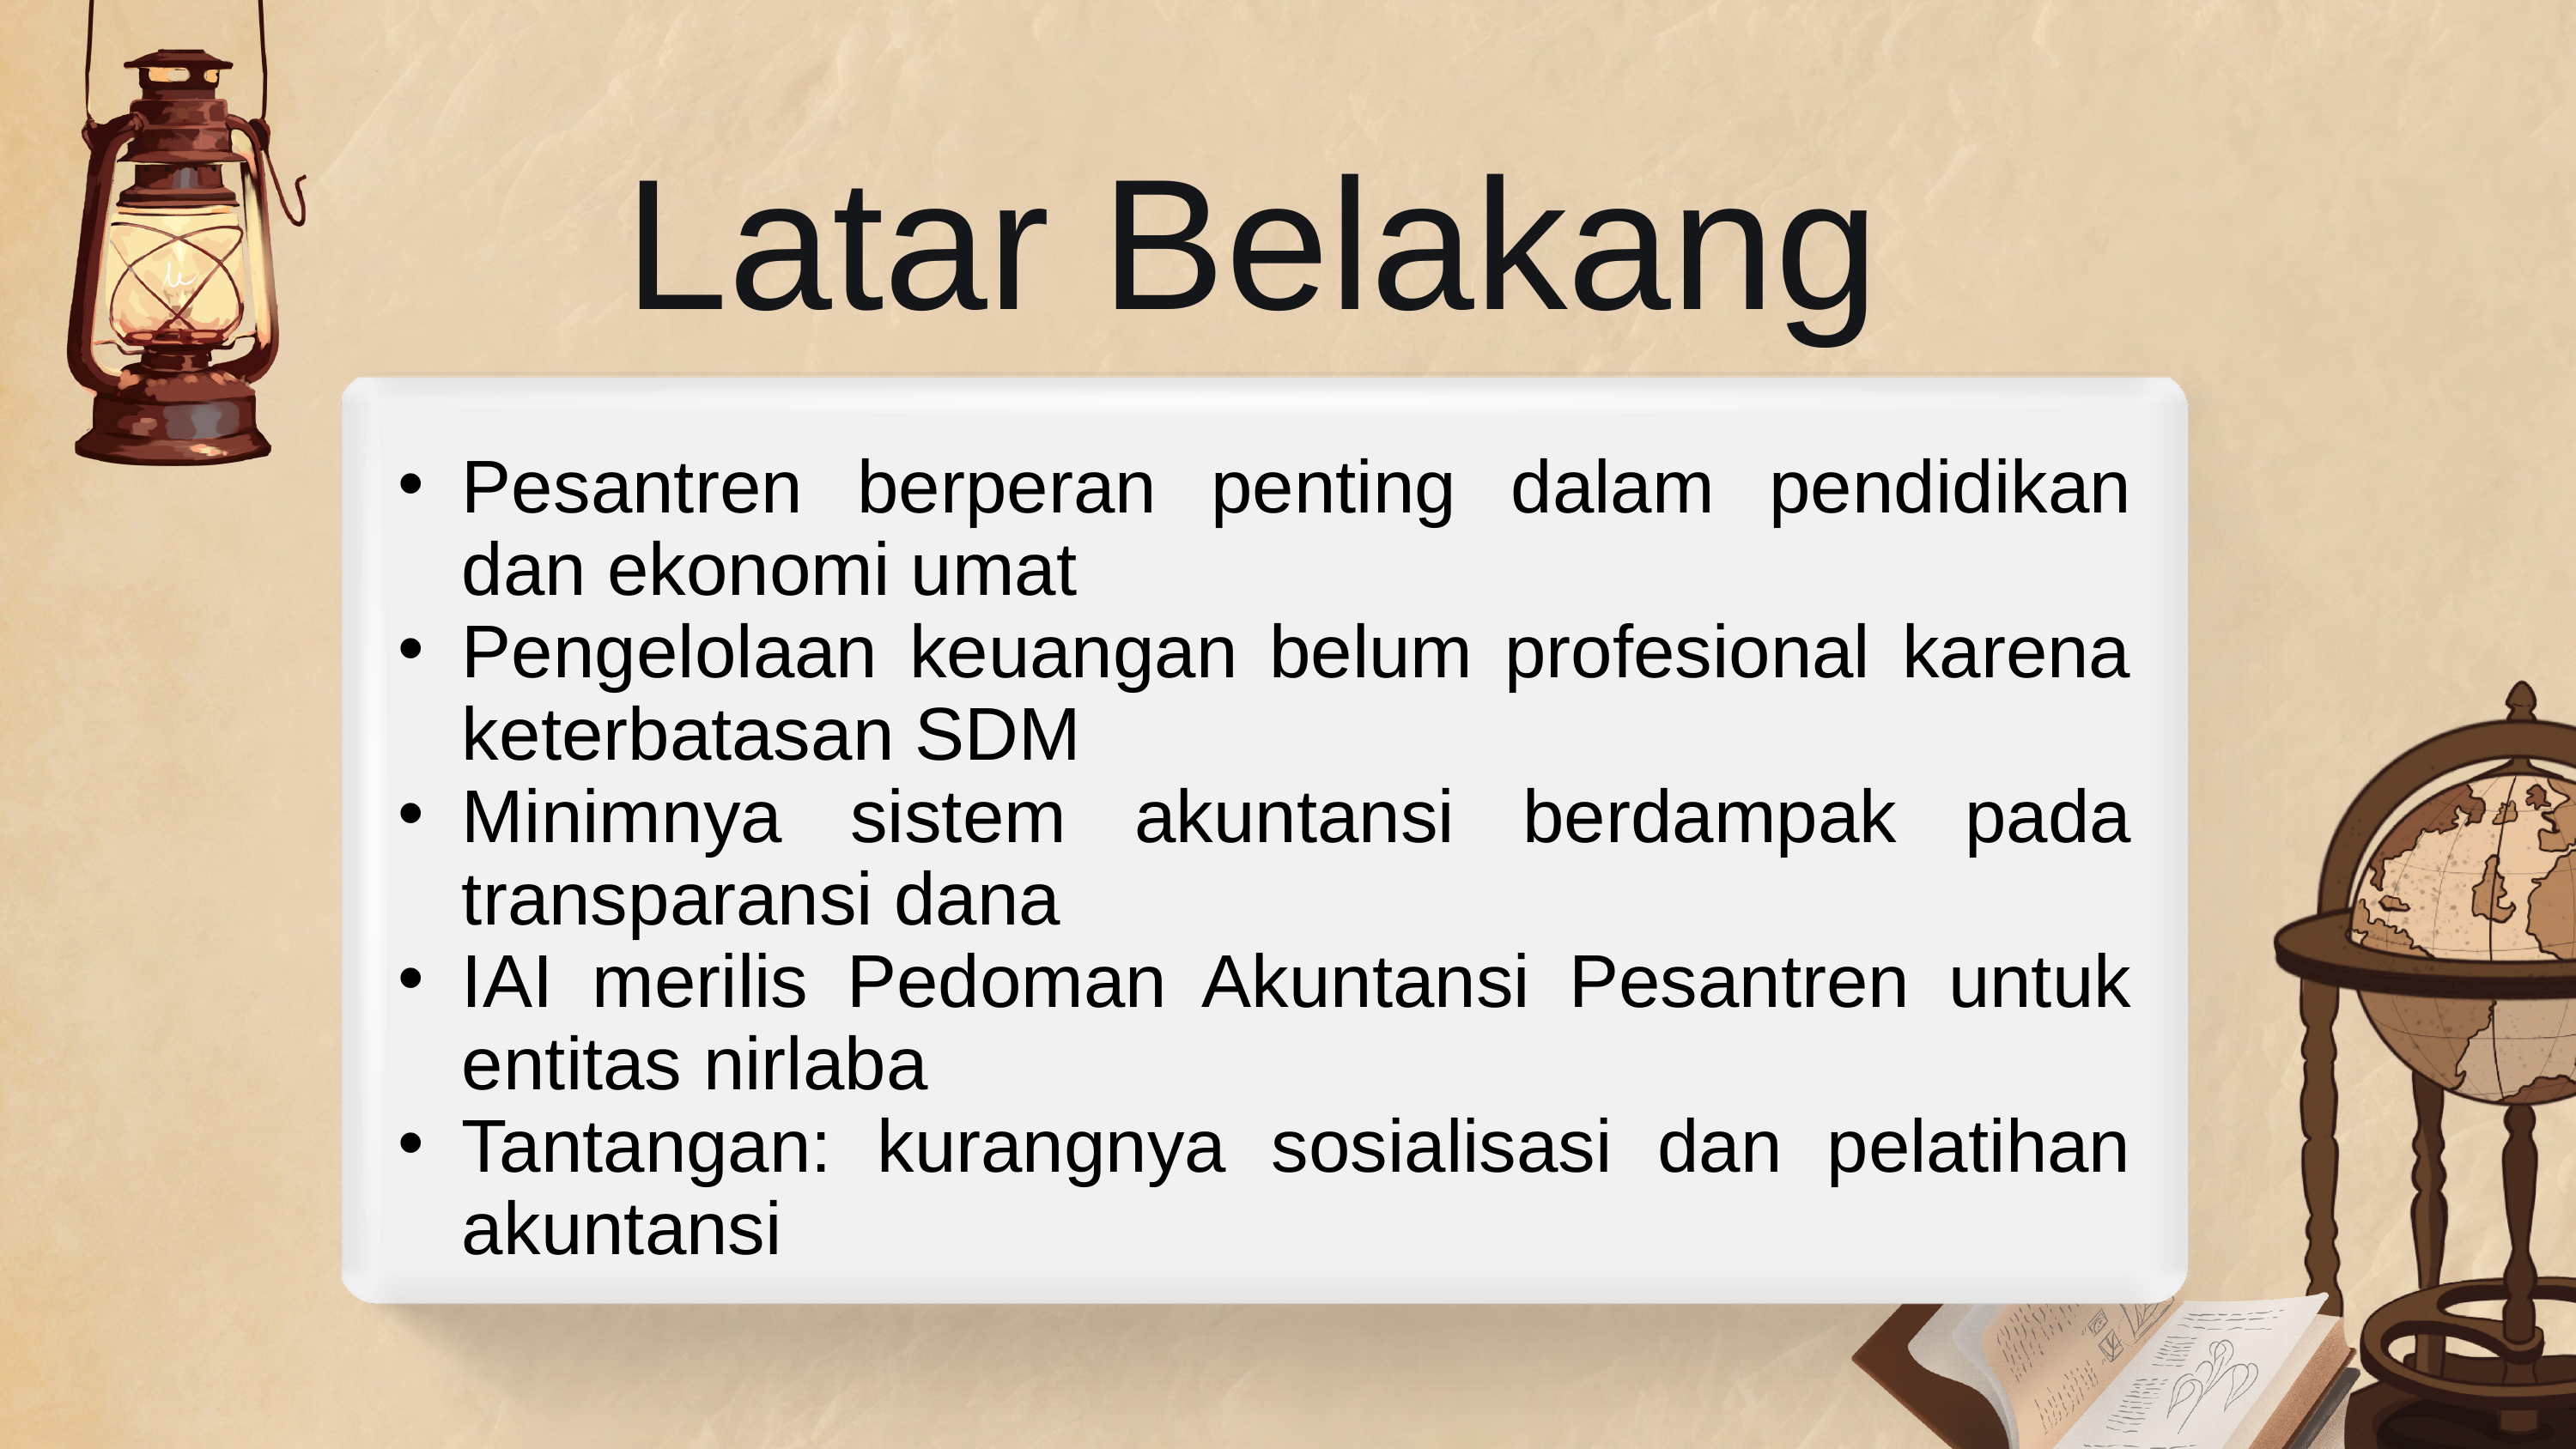

Latar Belakang

Pesantren berperan penting dalam pendidikan dan ekonomi umat
Pengelolaan keuangan belum profesional karena keterbatasan SDM
Minimnya sistem akuntansi berdampak pada transparansi dana
IAI merilis Pedoman Akuntansi Pesantren untuk entitas nirlaba
Tantangan: kurangnya sosialisasi dan pelatihan akuntansi